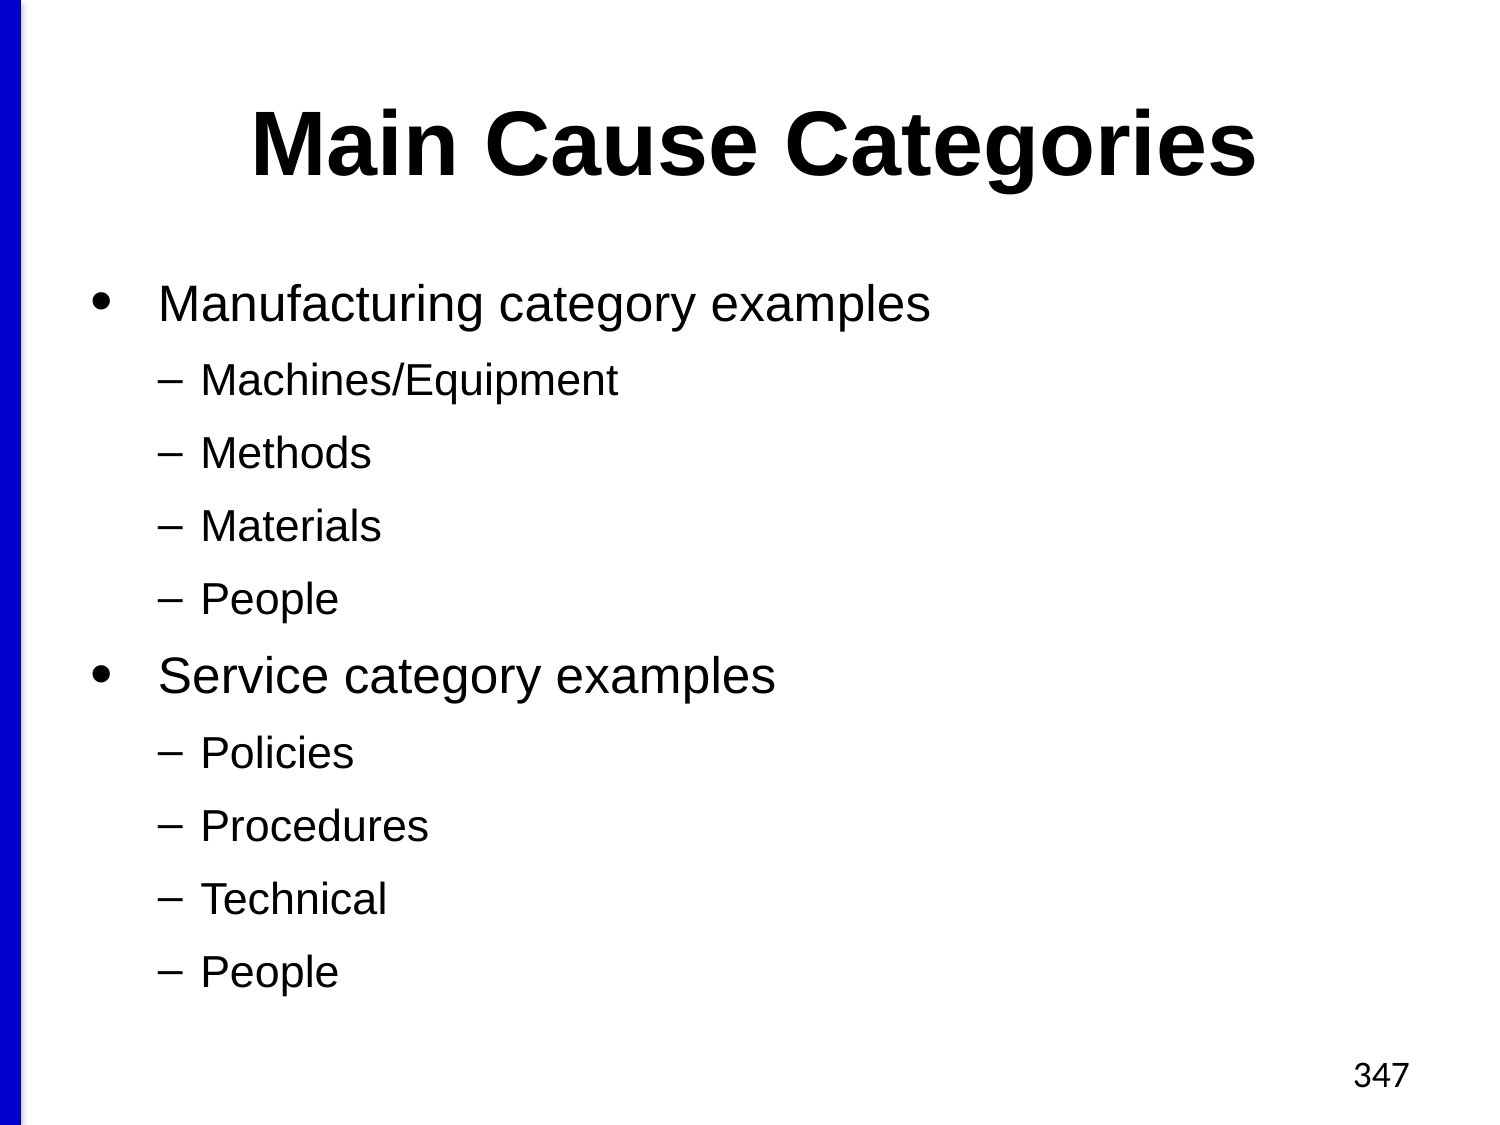

# Main Cause Categories
Manufacturing category examples
Machines/Equipment
Methods
Materials
People
Service category examples
Policies
Procedures
Technical
People
347